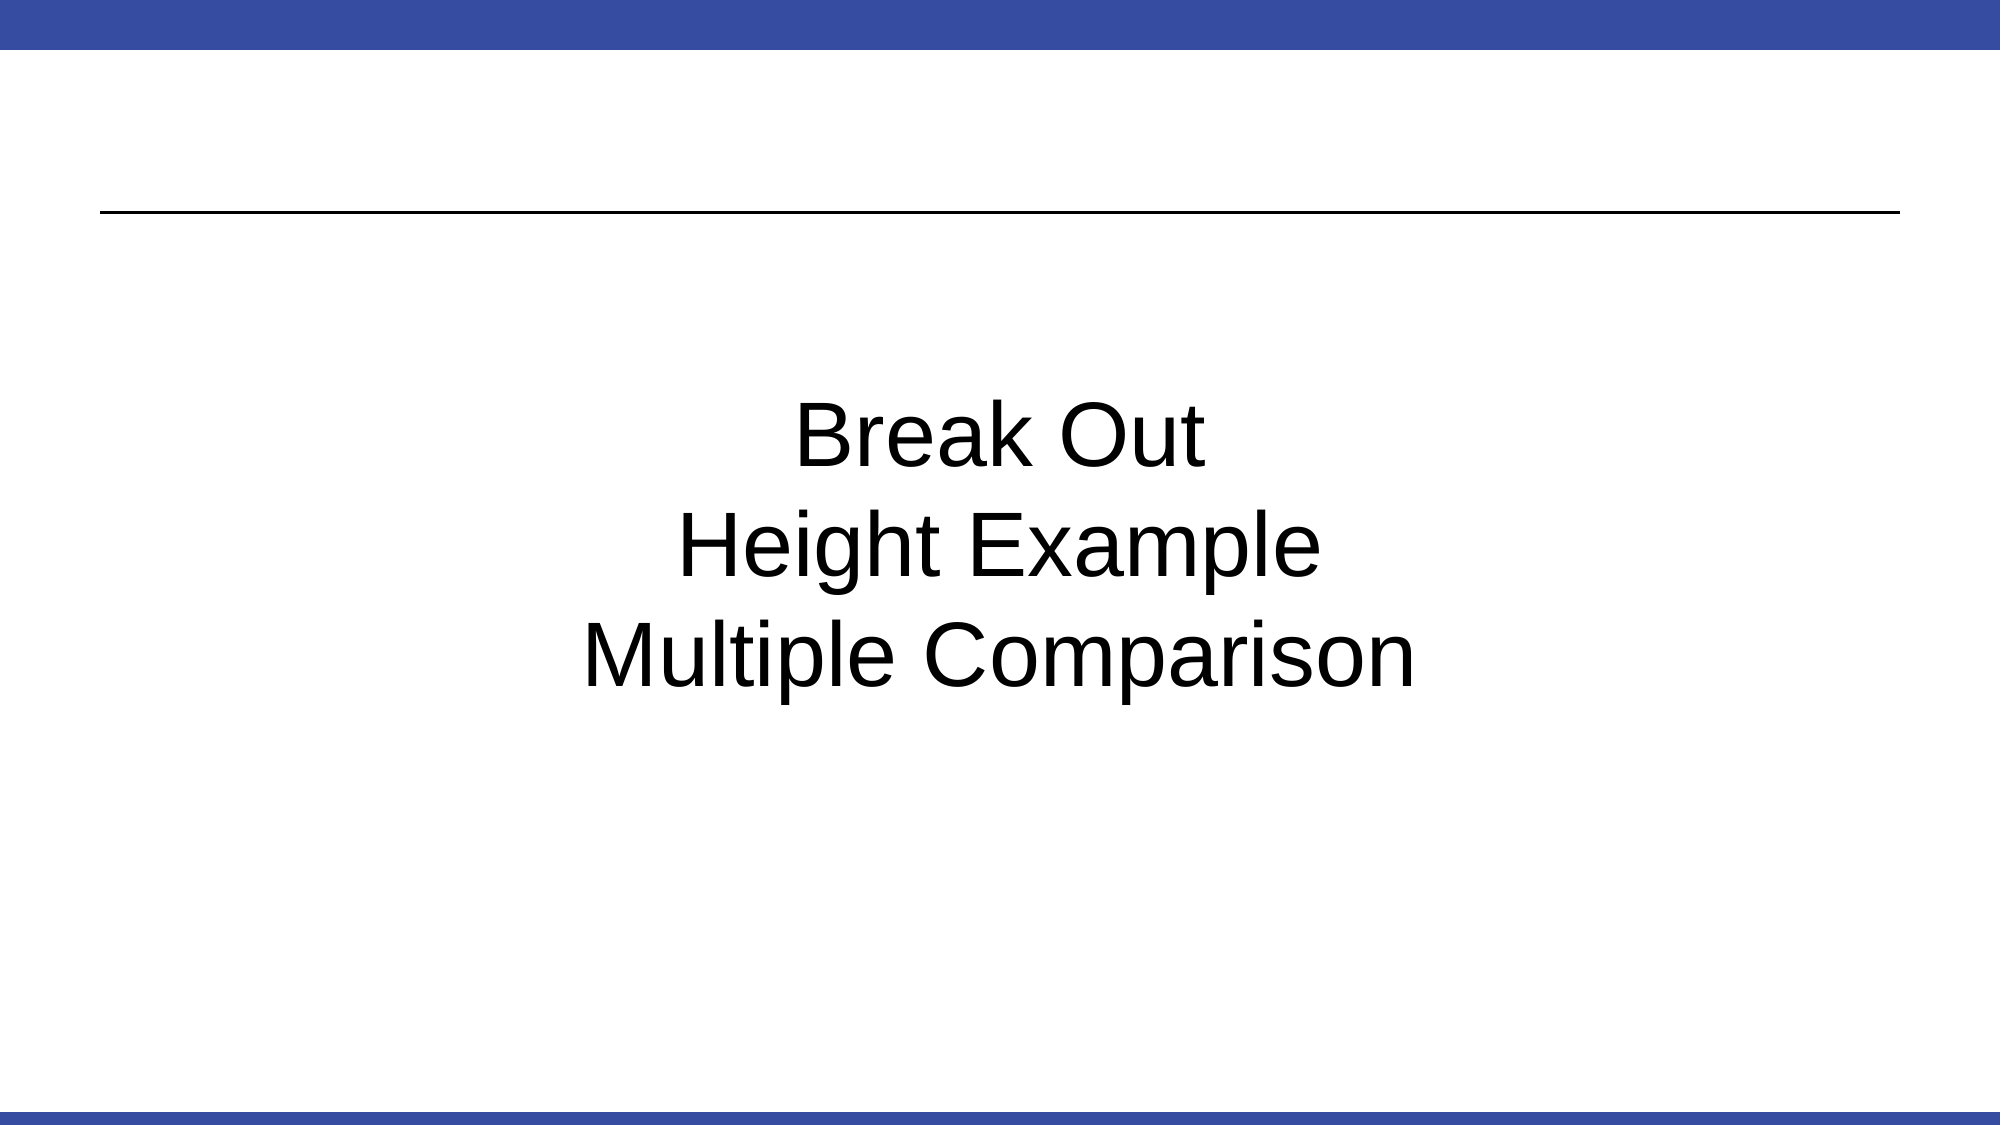

# Break Out Height Example Multiple Comparison